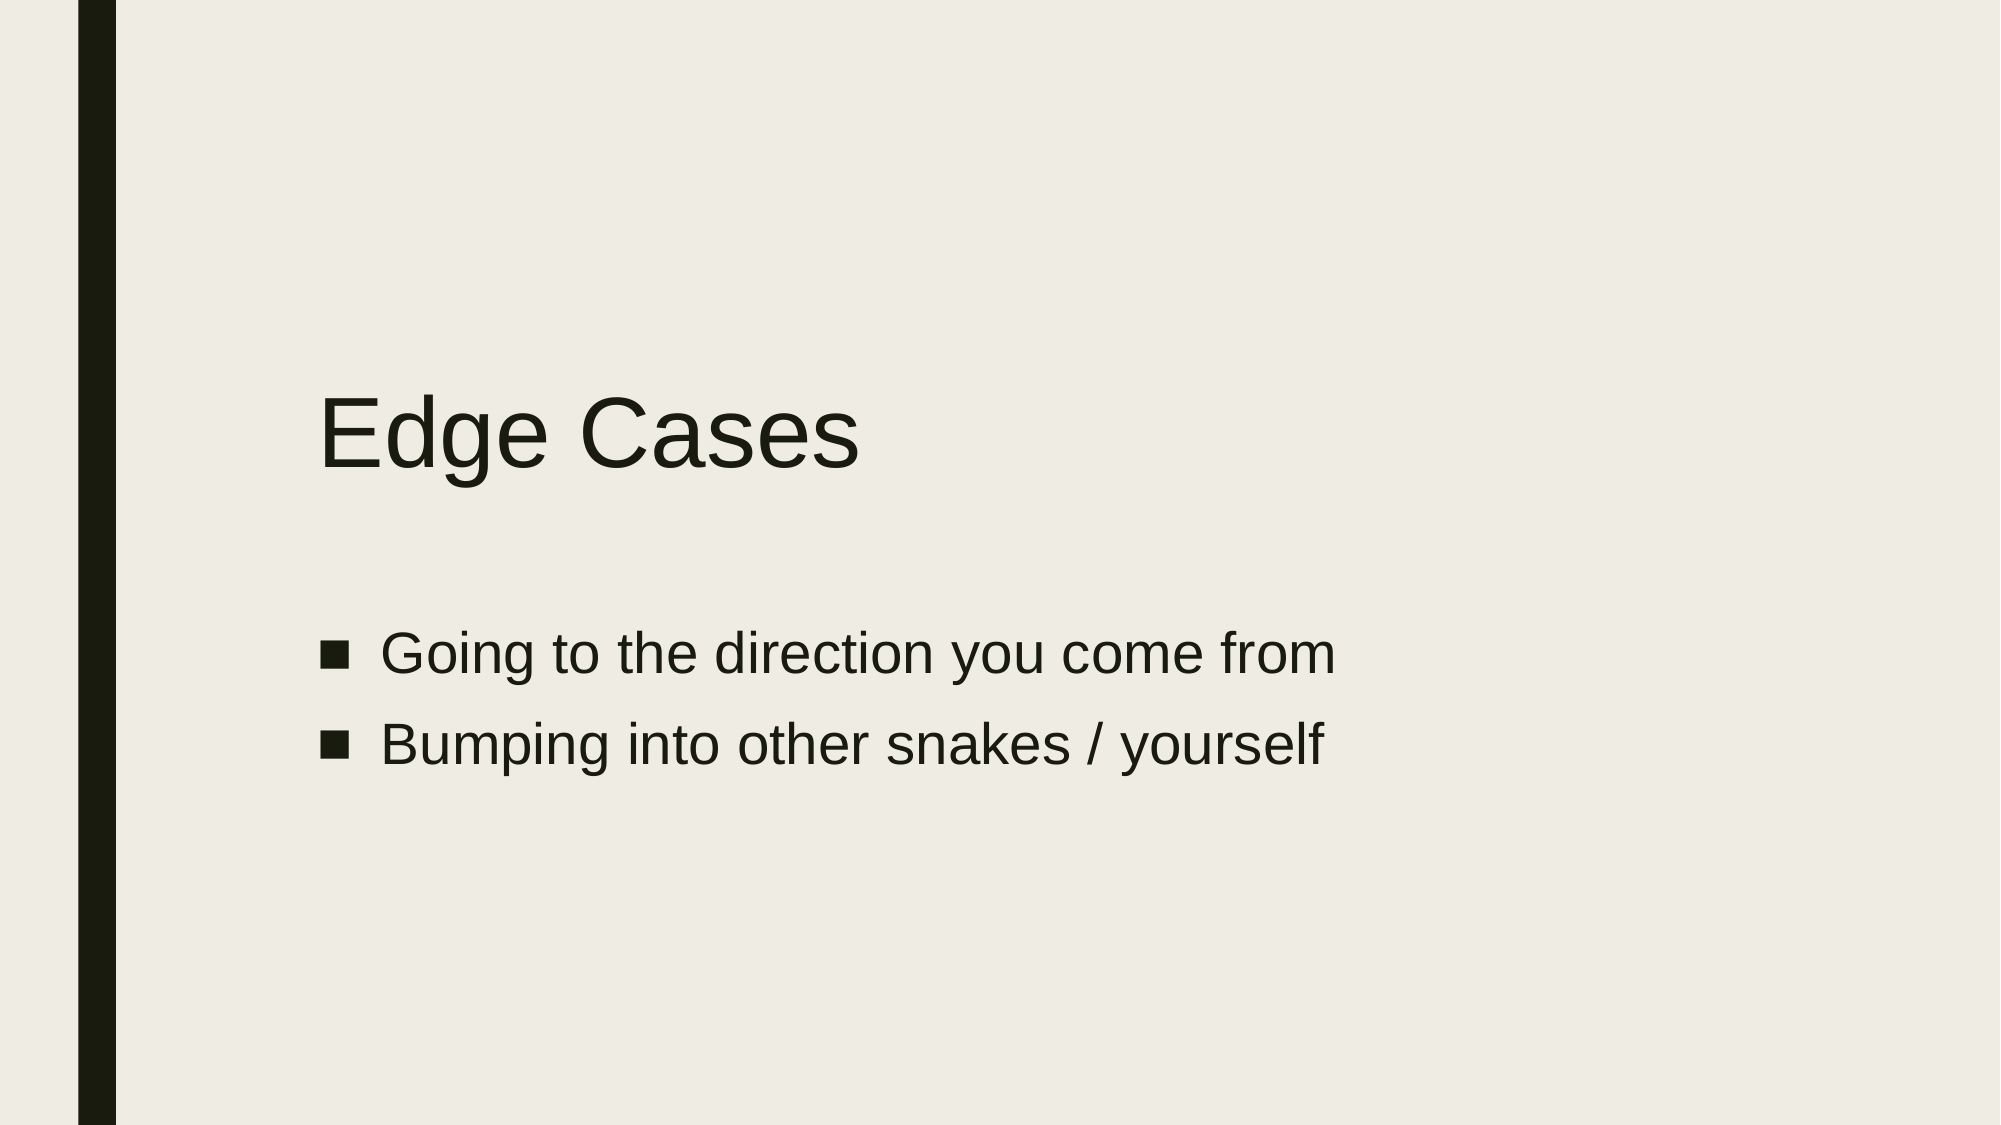

#
Edge Cases
Going to the direction you come from
Bumping into other snakes / yourself